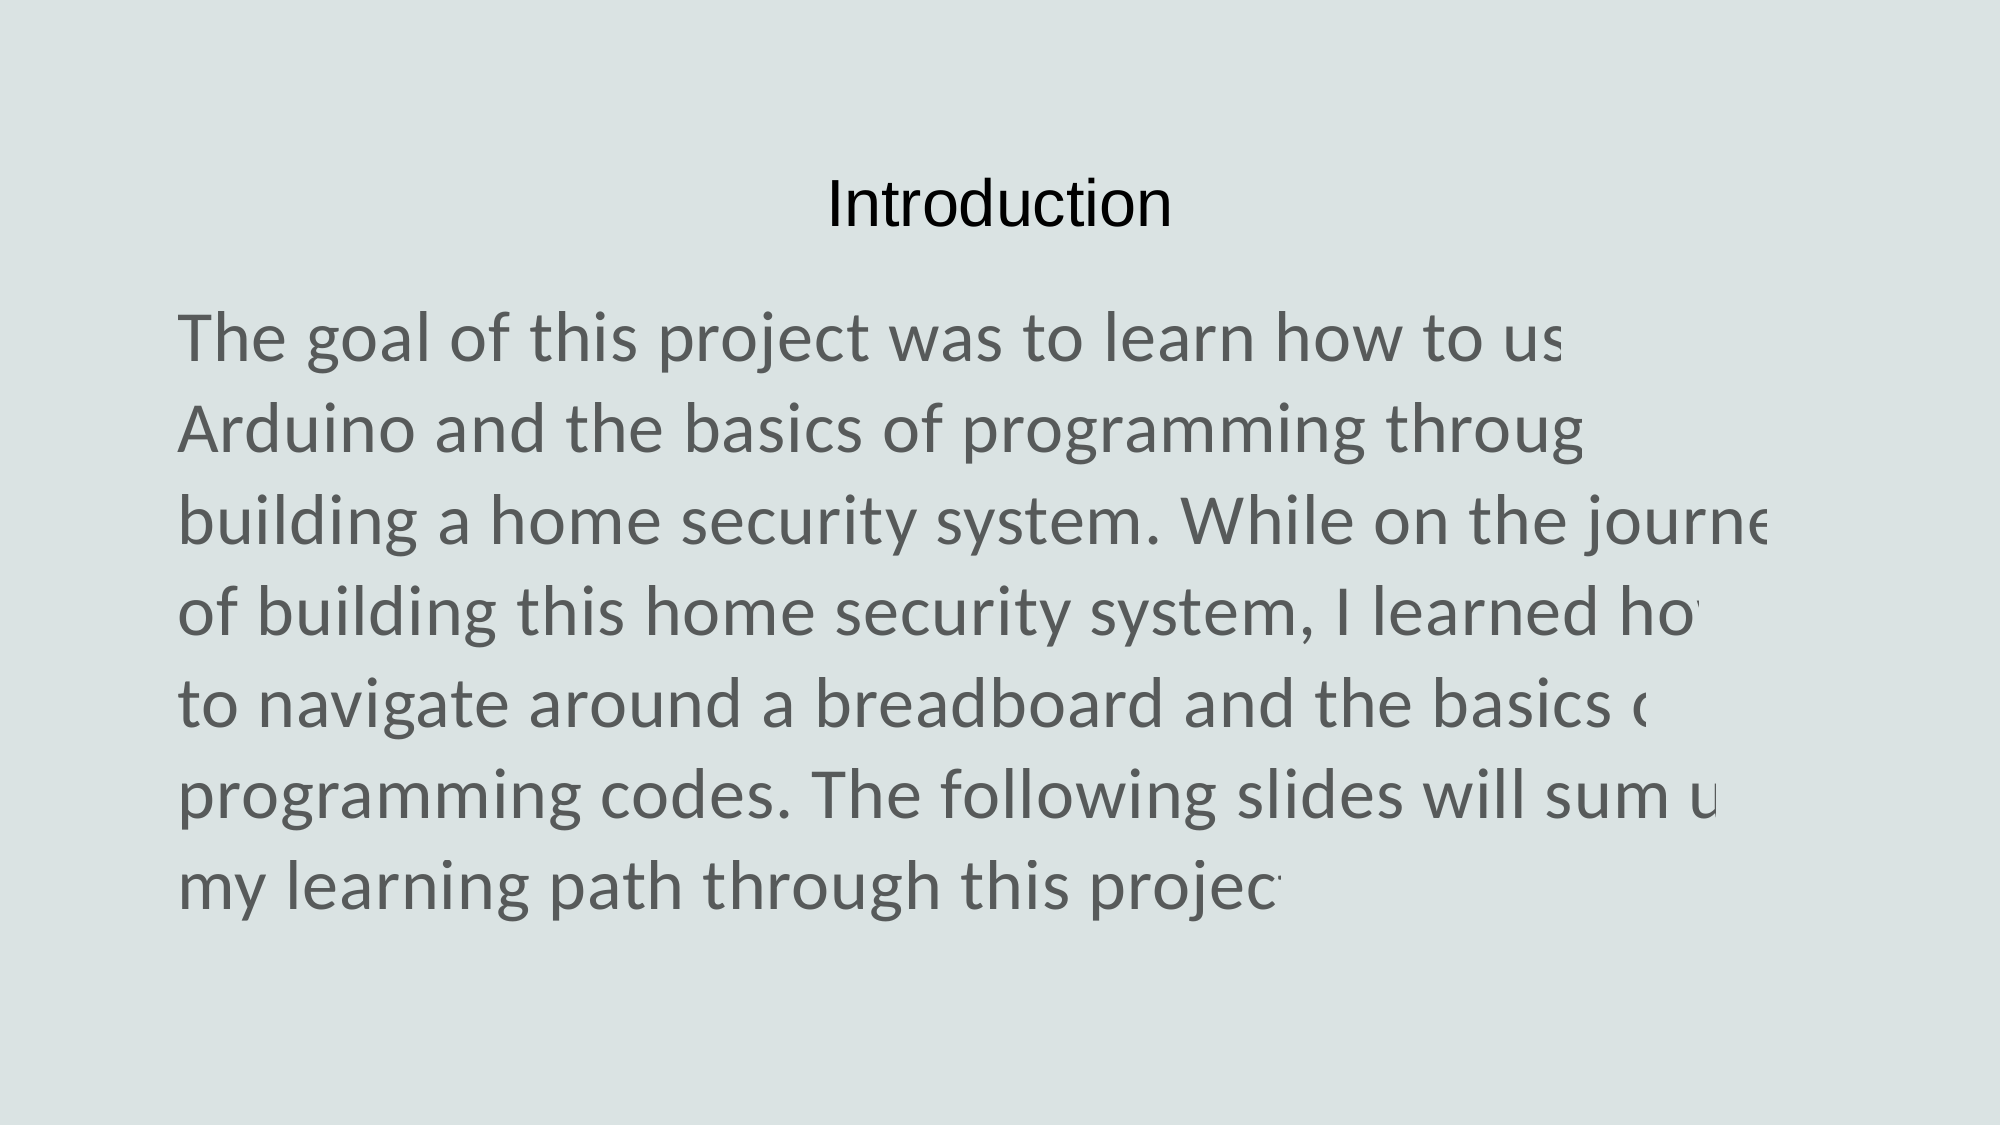

# Introduction
The goal of this project was to learn how to use Arduino and the basics of programming through building a home security system. While on the journey of building this home security system, I learned how to navigate around a breadboard and the basics of programming codes. The following slides will sum up my learning path through this project.